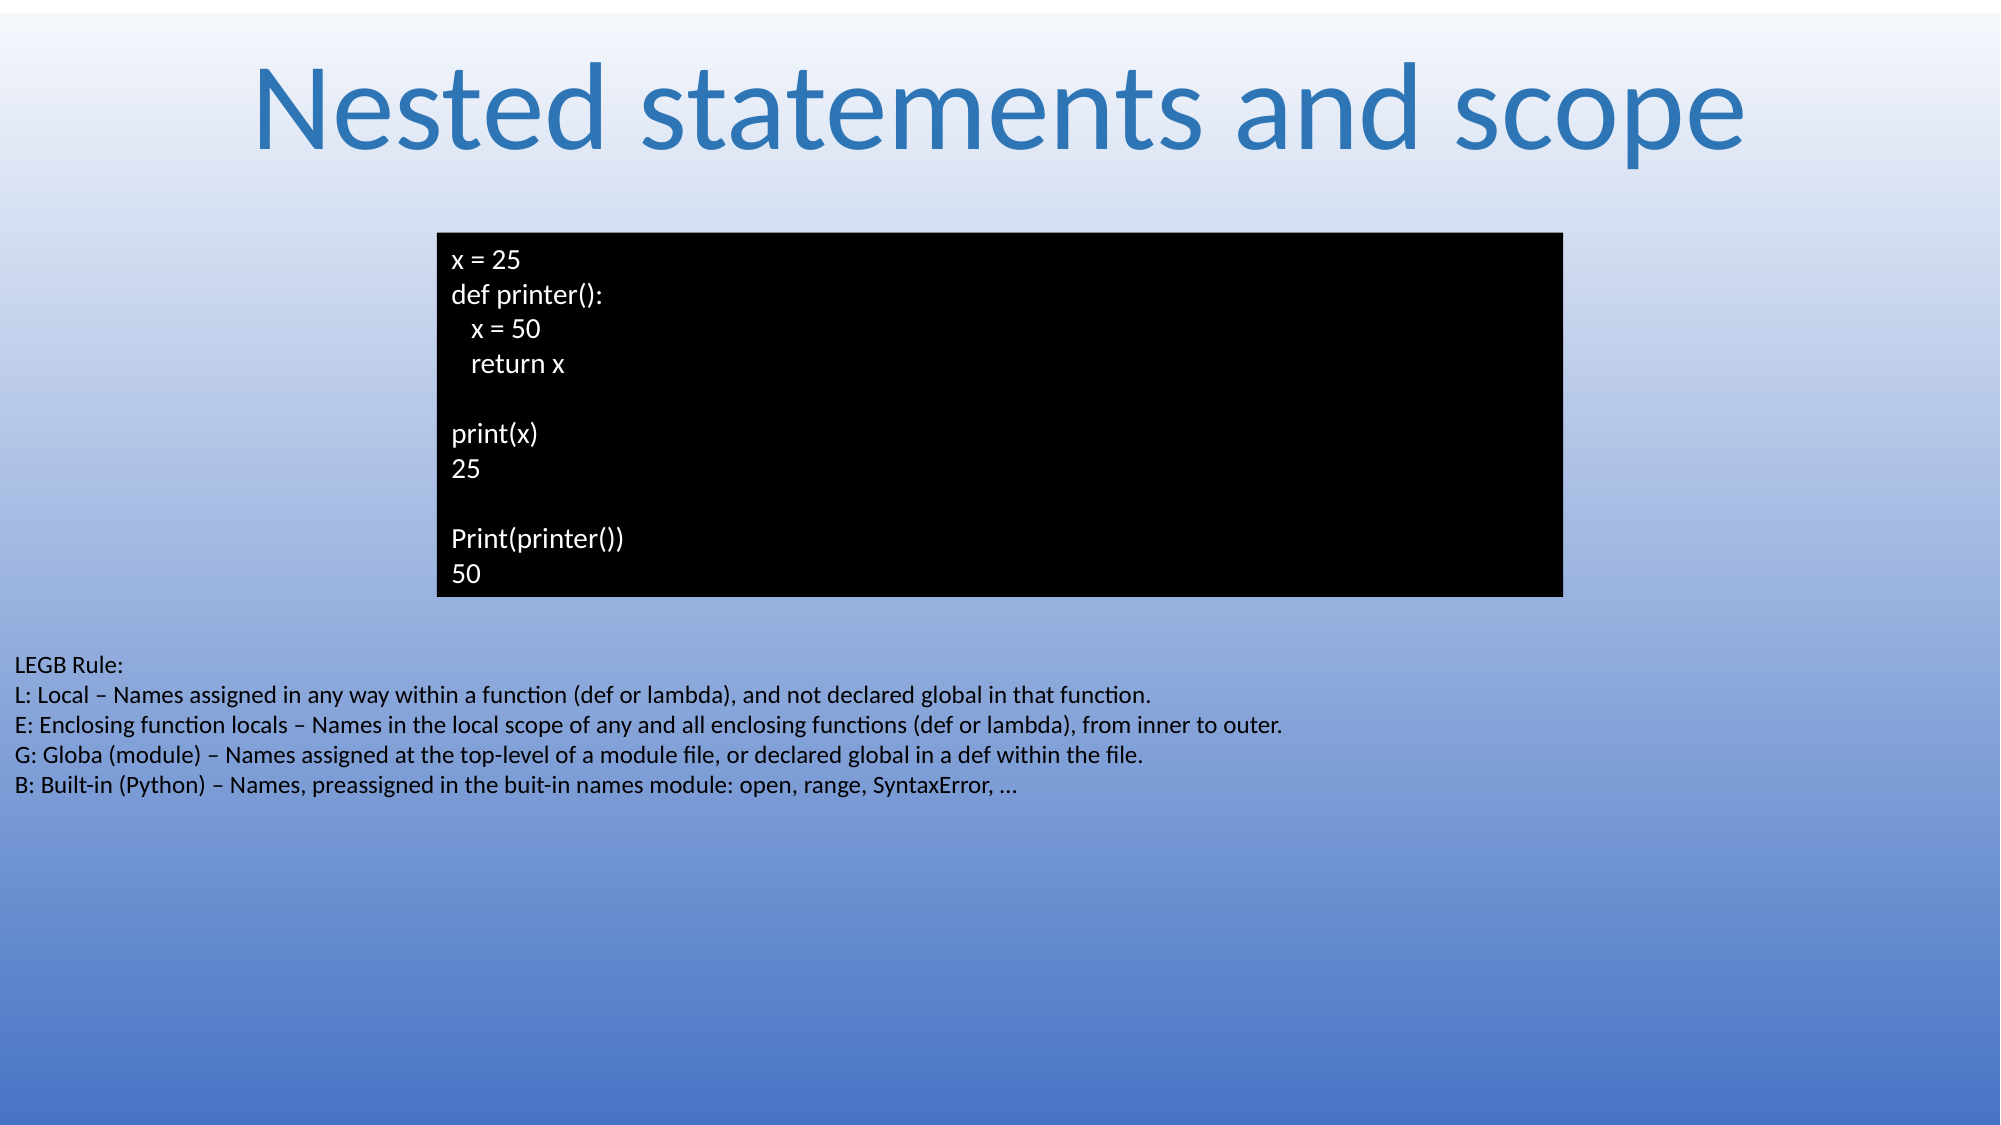

# Nested statements and scope

x = 25
def printer():
   x = 50
   return x

print(x)
25

Print(printer())
50
LEGB Rule:
L: Local – Names assigned in any way within a function (def or lambda), and not declared global in that function.
E: Enclosing function locals – Names in the local scope of any and all enclosing functions (def or lambda), from inner to outer.
G: Globa (module) – Names assigned at the top-level of a module file, or declared global in a def within the file.
B: Built-in (Python) – Names, preassigned in the buit-in names module: open, range, SyntaxError, …

40